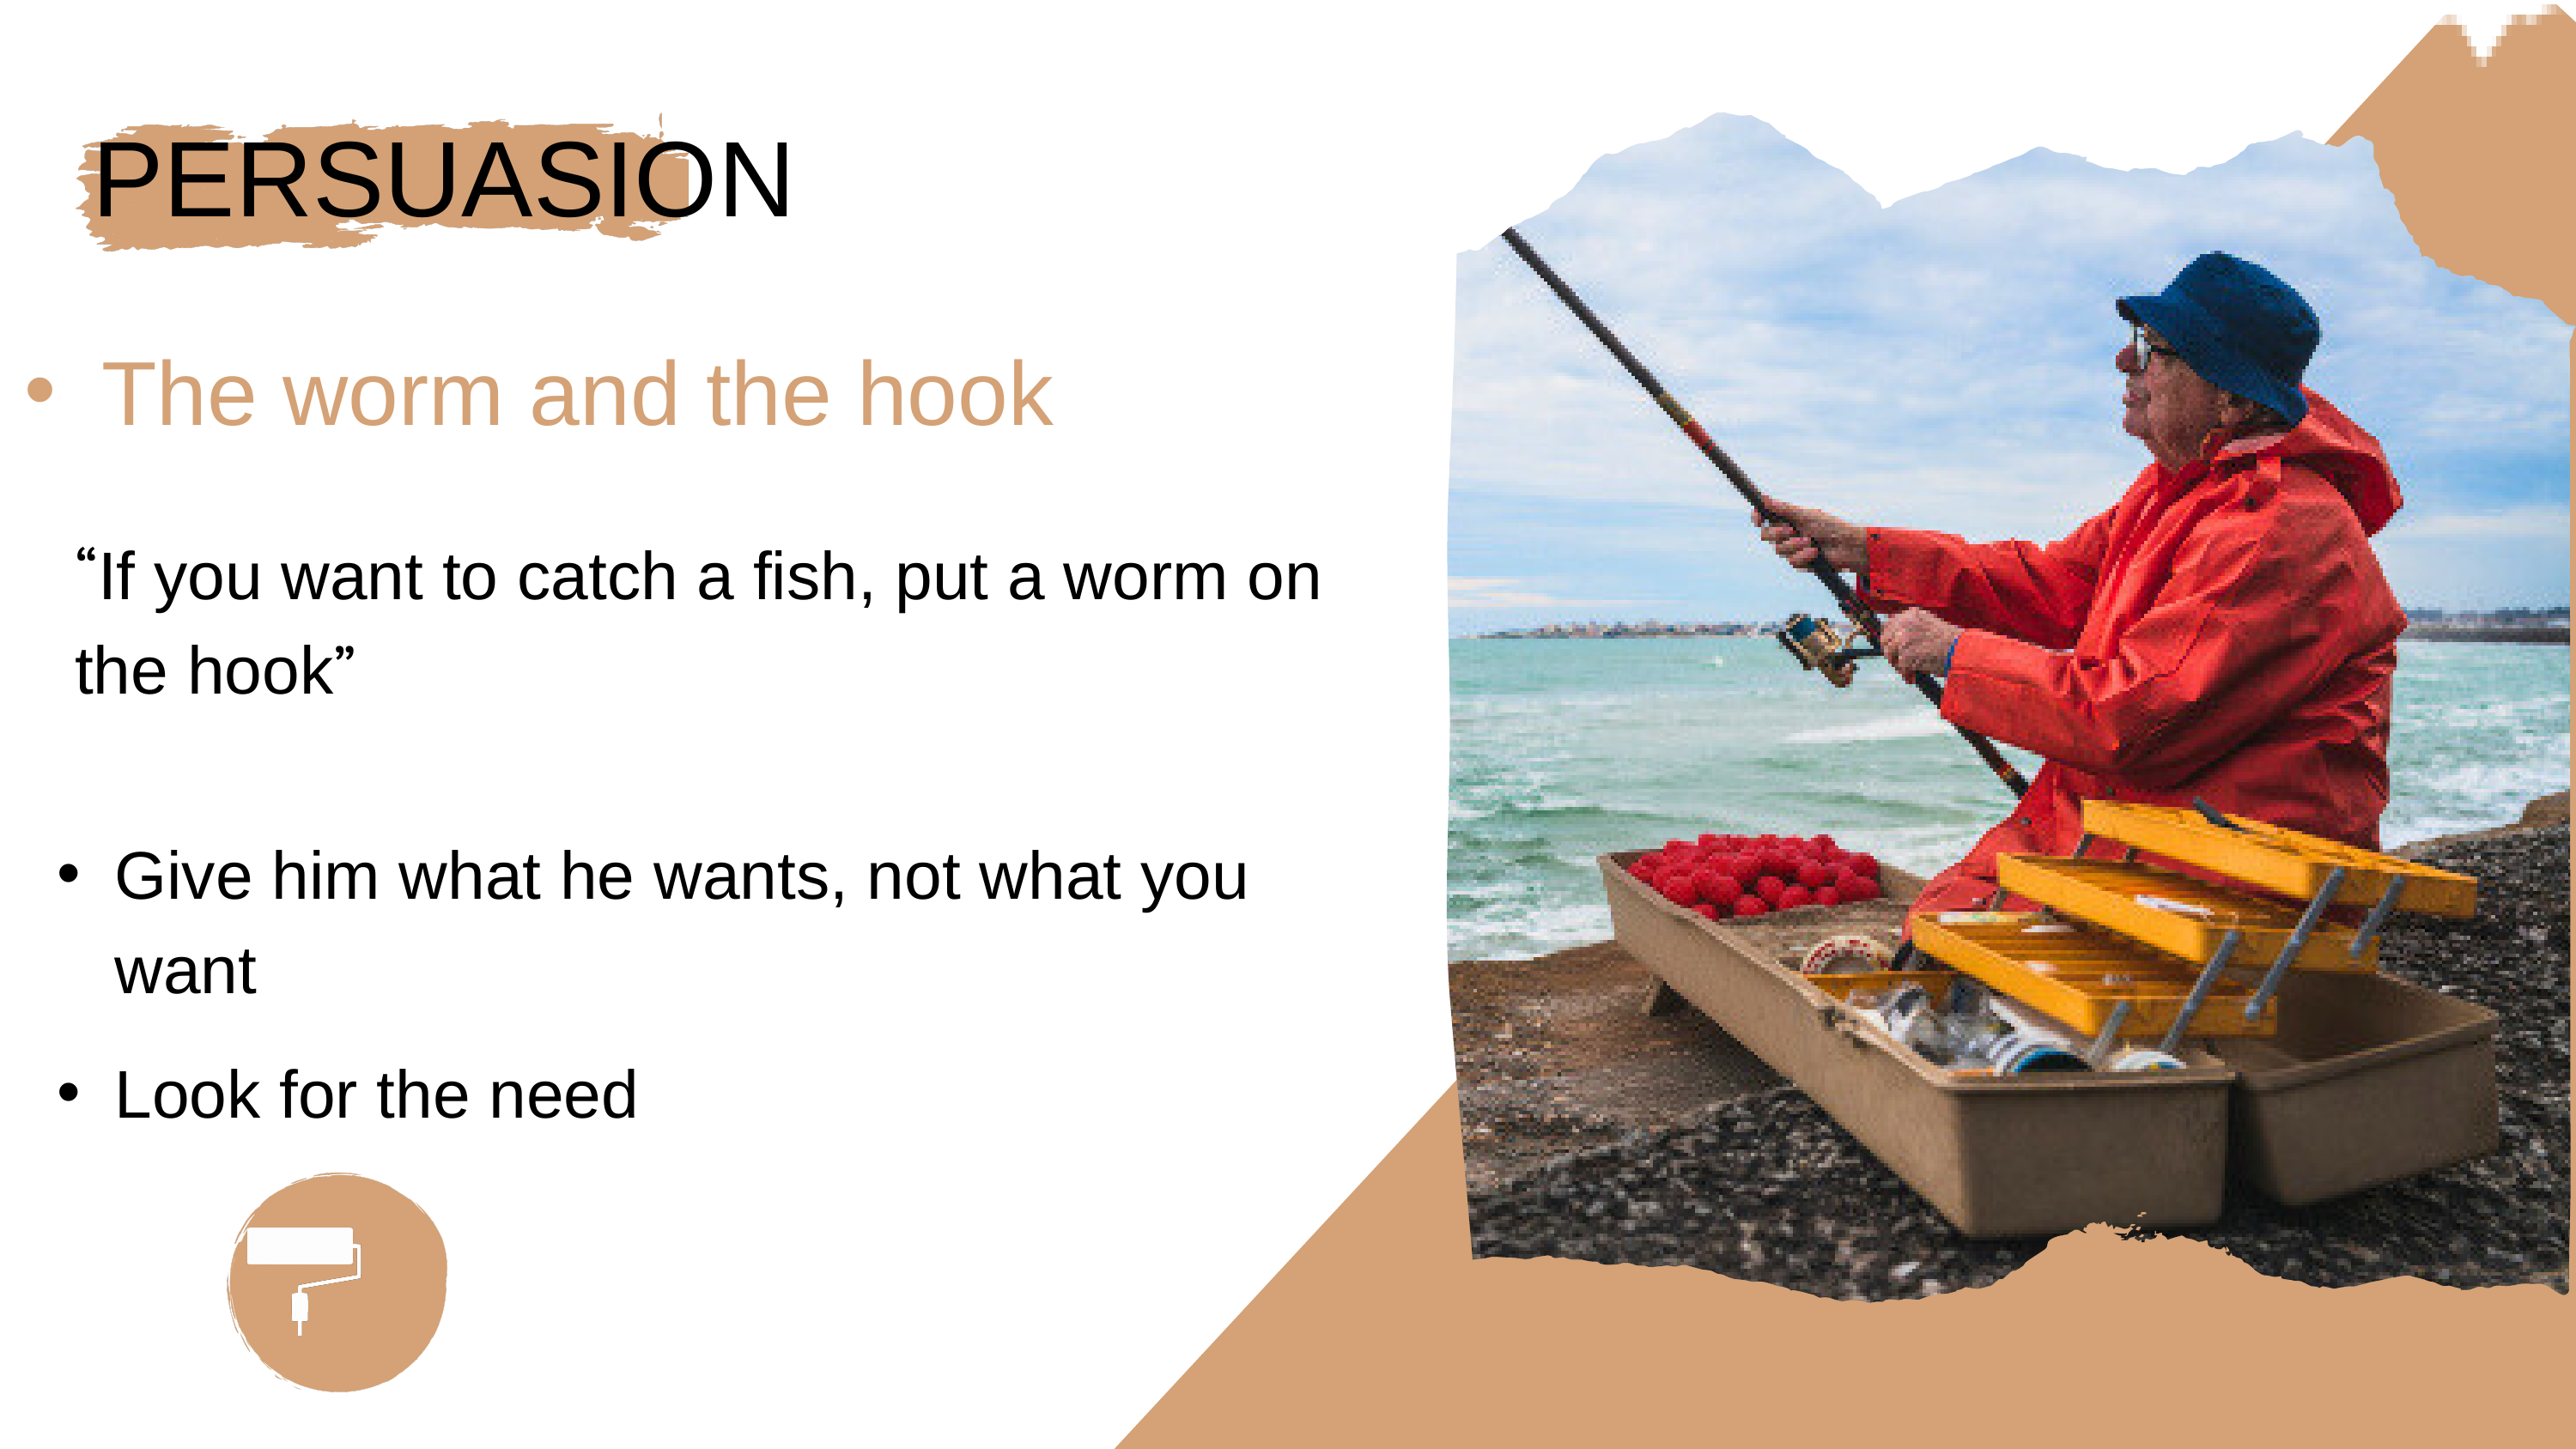

PERSUASION
The worm and the hook
“If you want to catch a fish, put a worm on the hook”

Give him what he wants, not what you want
Look for the need